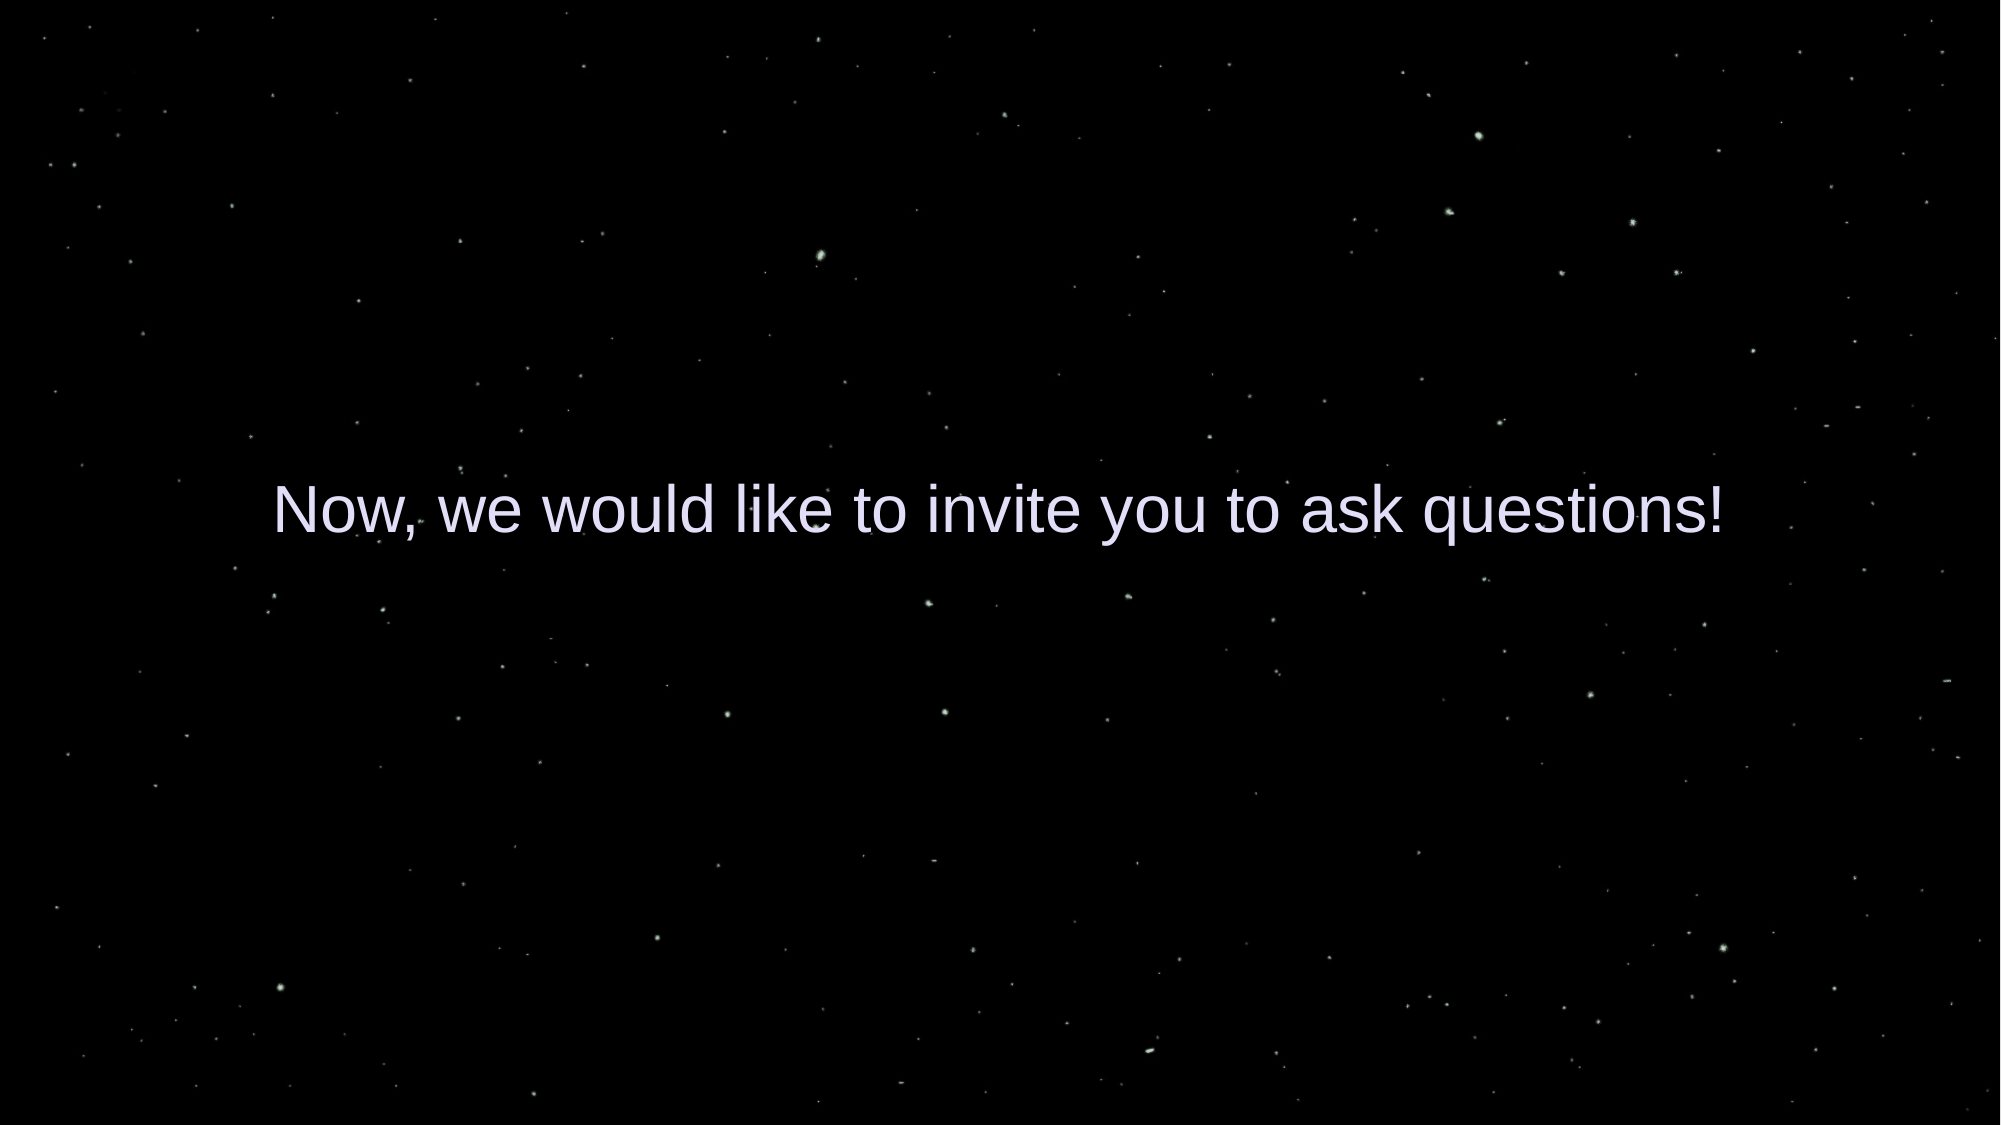

# Now, we would like to invite you to ask questions!